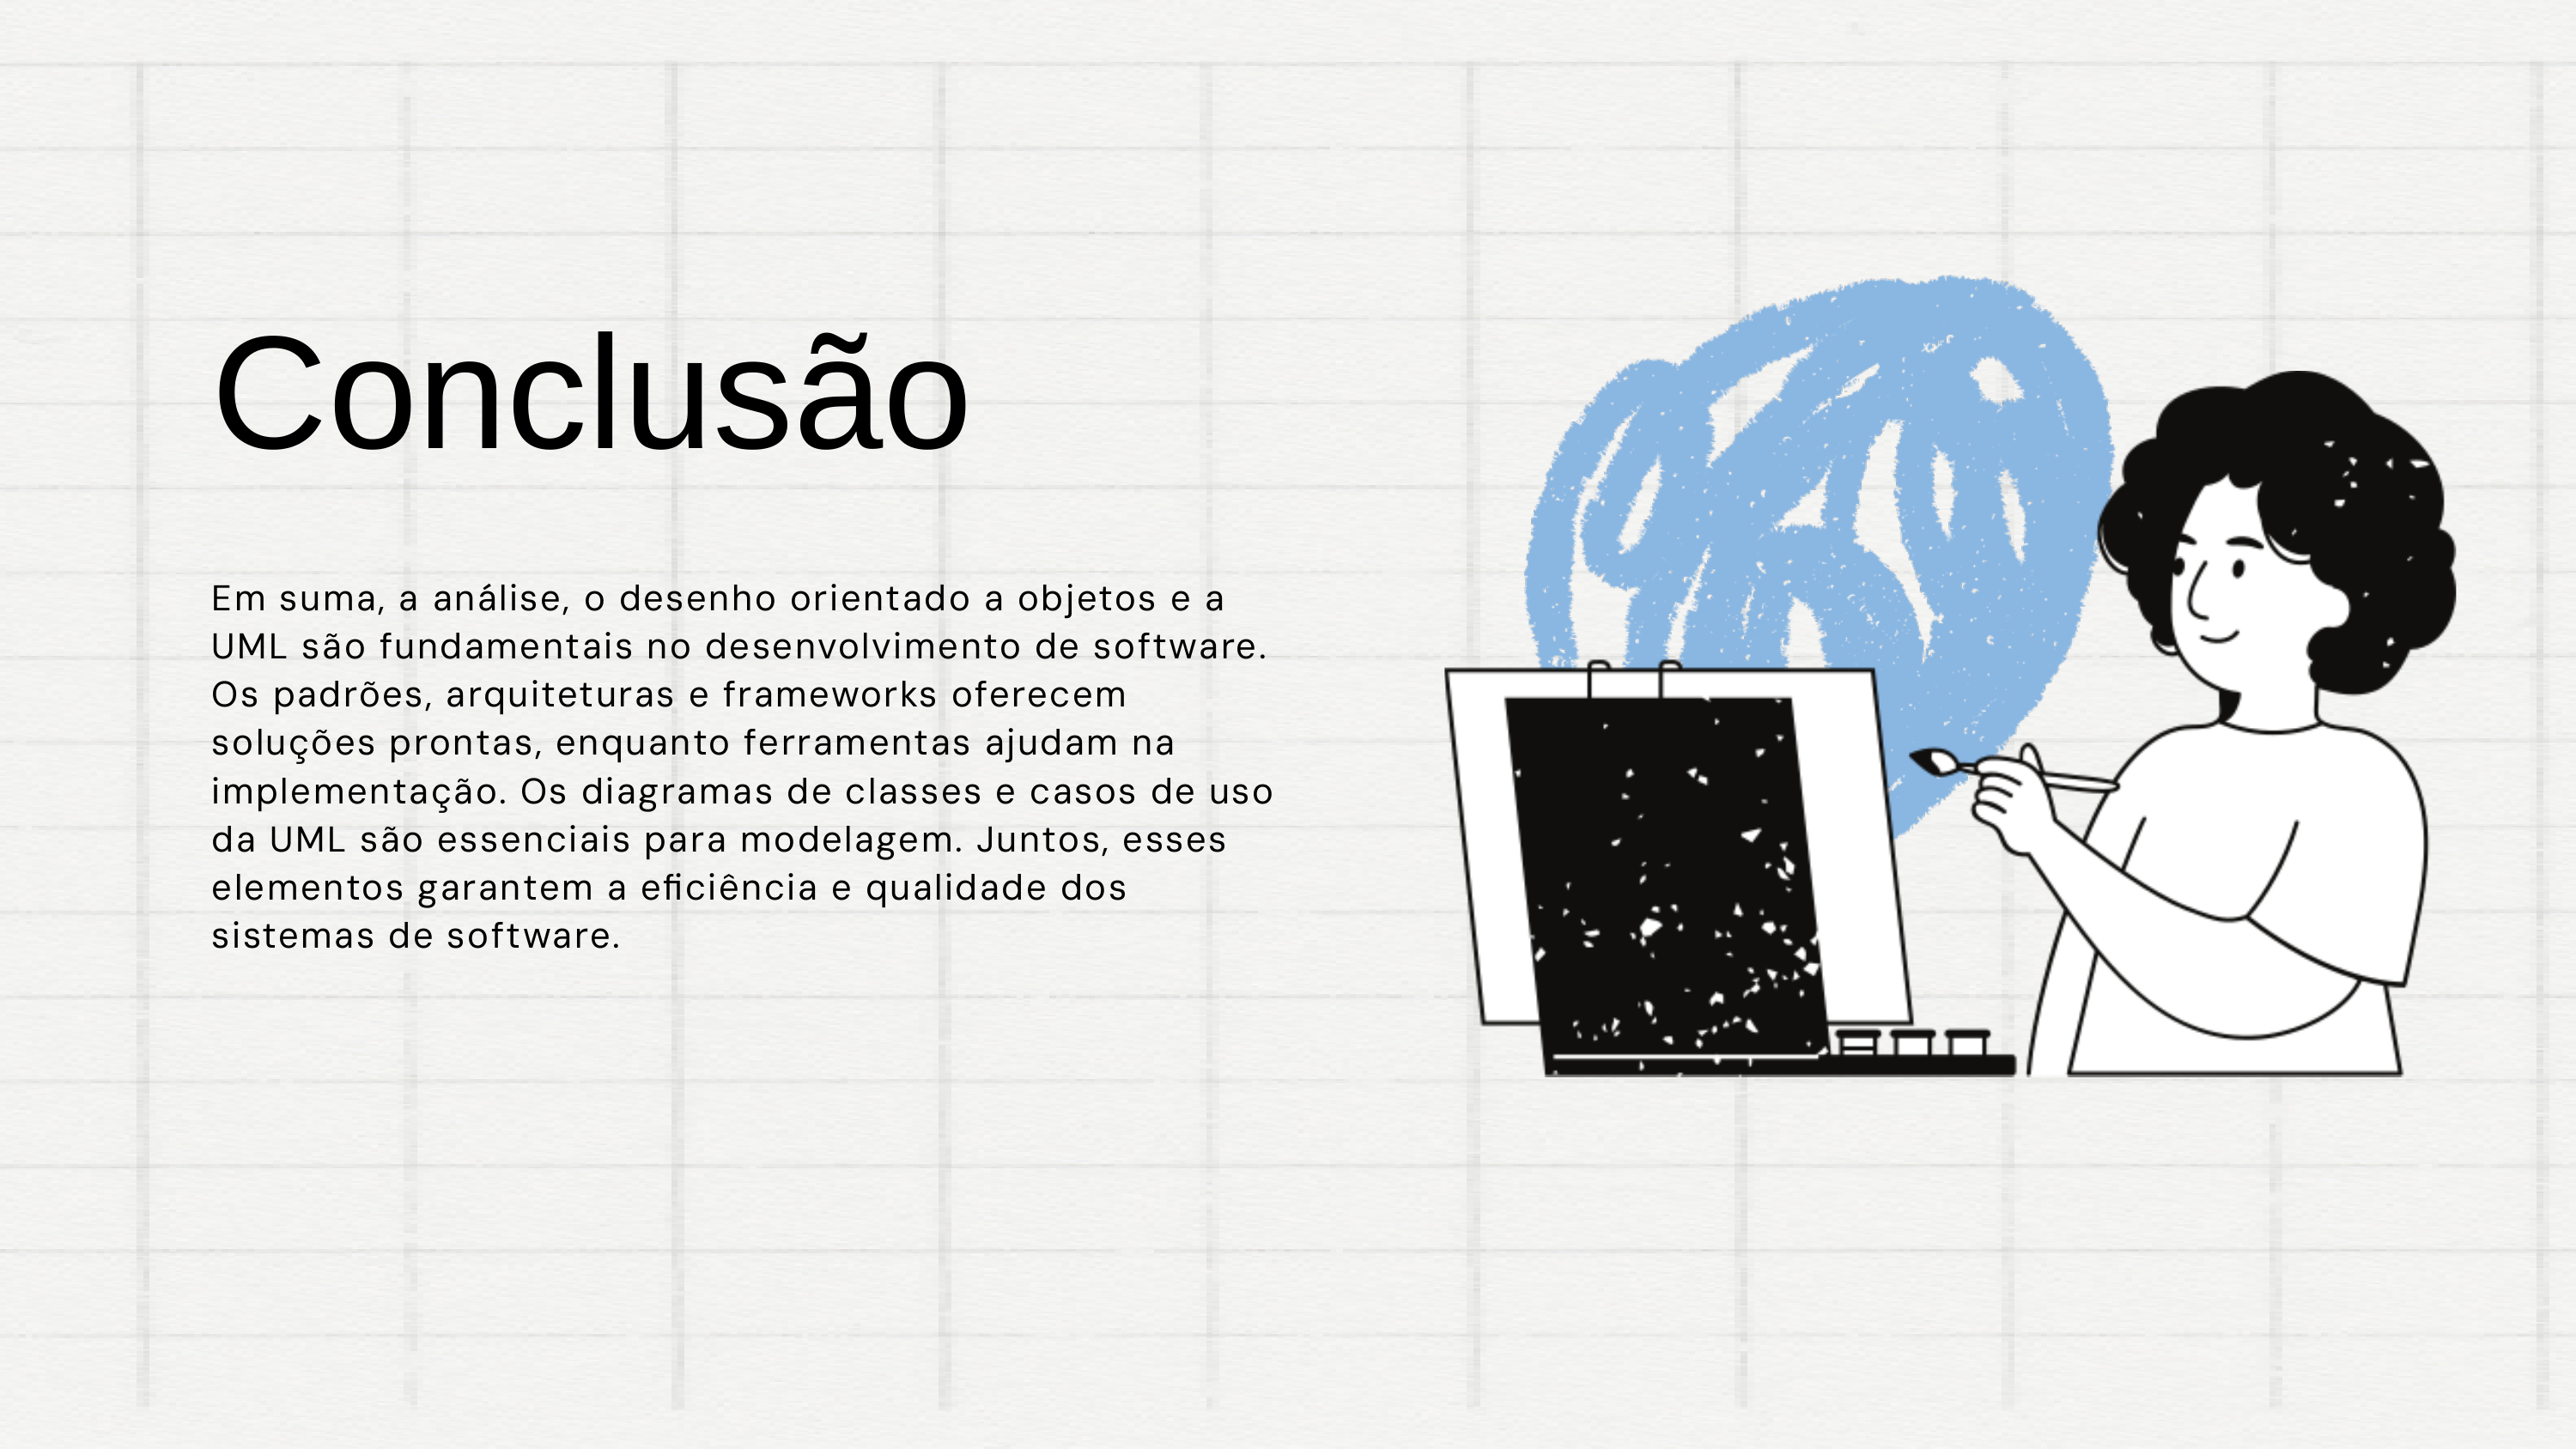

Conclusão

Em suma, a análise, o desenho orientado a objetos e a UML são fundamentais no desenvolvimento de software. Os padrões, arquiteturas e frameworks oferecem soluções prontas, enquanto ferramentas ajudam na implementação. Os diagramas de classes e casos de uso da UML são essenciais para modelagem. Juntos, esses elementos garantem a eficiência e qualidade dos sistemas de software.